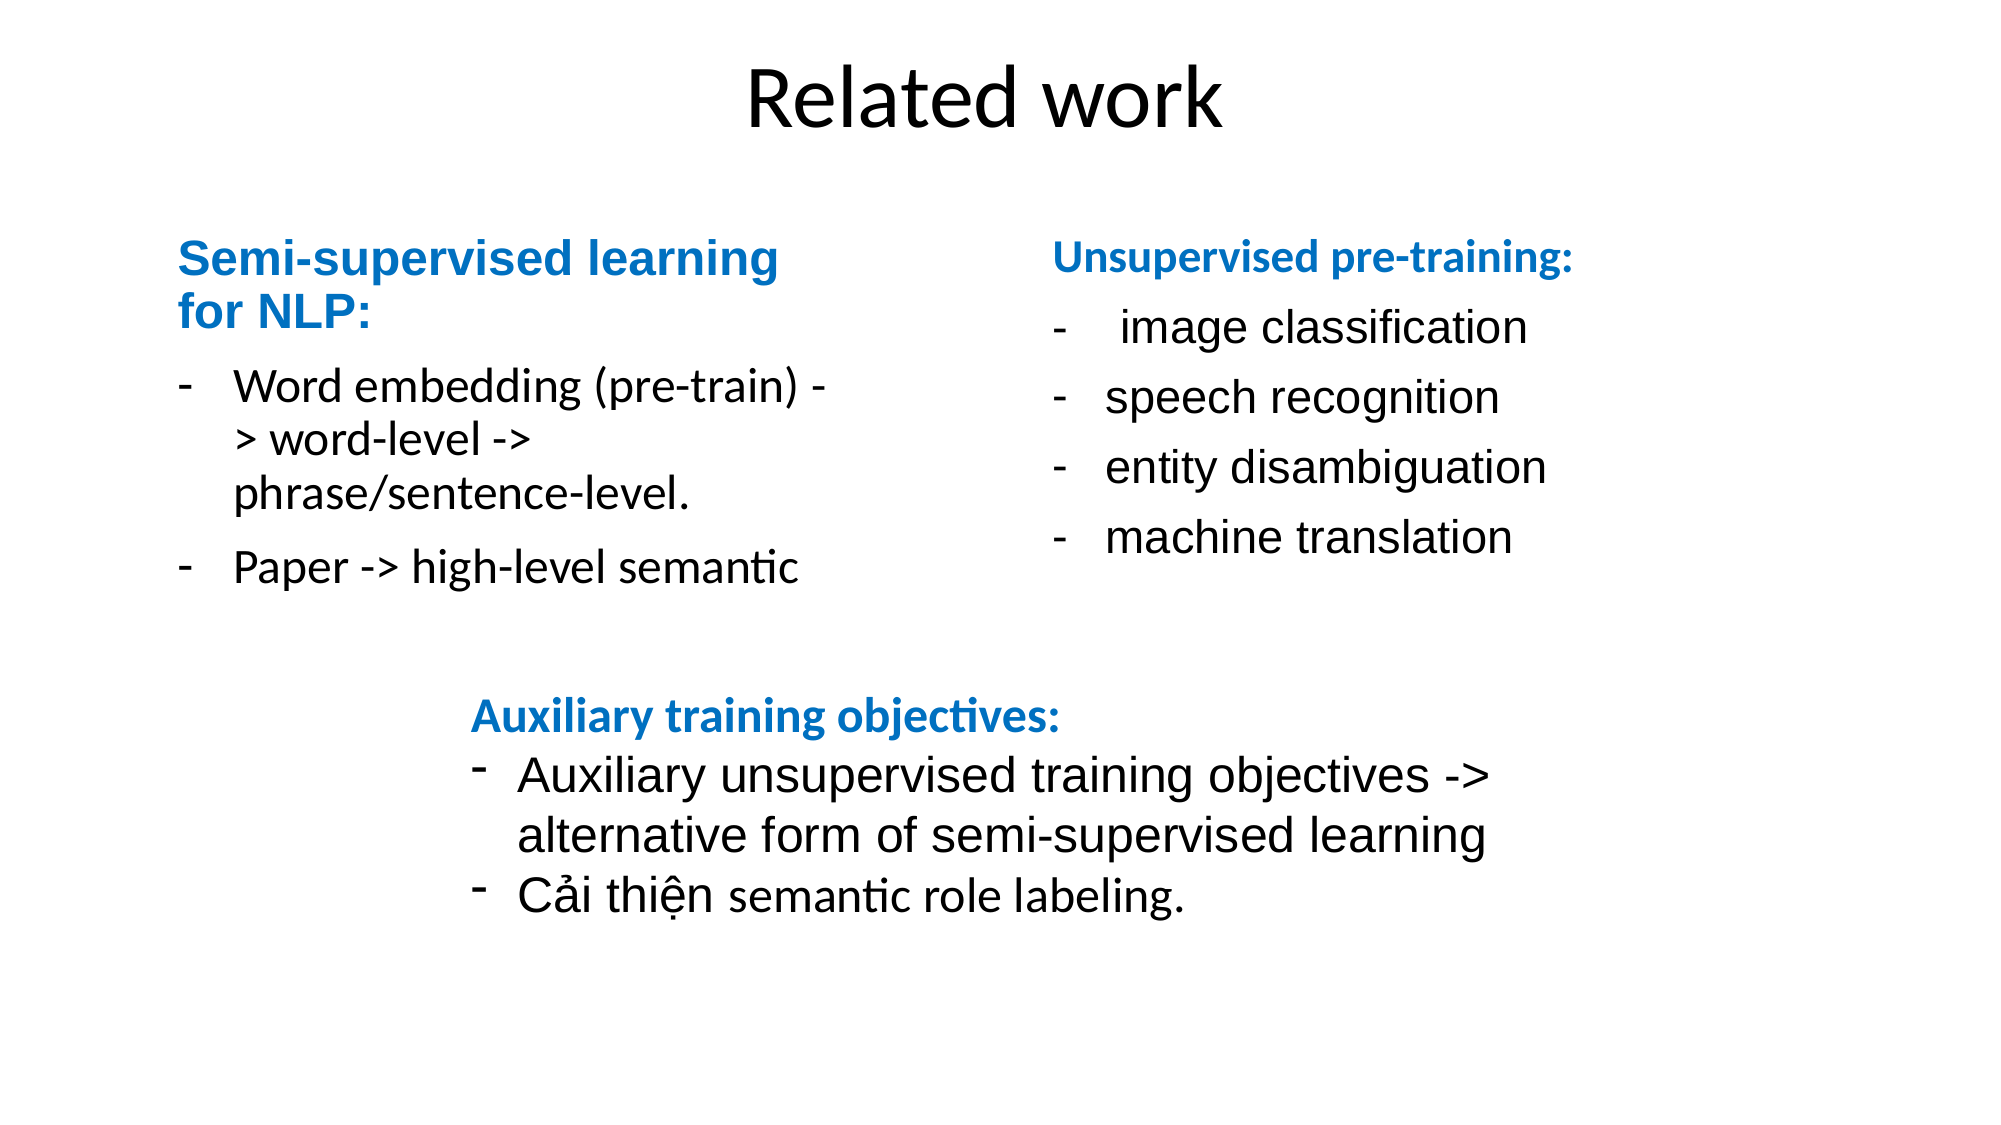

# Related work
Semi-supervised learning for NLP:
Word embedding (pre-train) -> word-level -> phrase/sentence-level.
Paper -> high-level semantic
Unsupervised pre-training:
-    image classification
speech recognition
entity disambiguation
machine translation
Auxiliary training objectives:
Auxiliary unsupervised training objectives -> alternative form of semi-supervised learning
Cải thiện semantic role labeling.